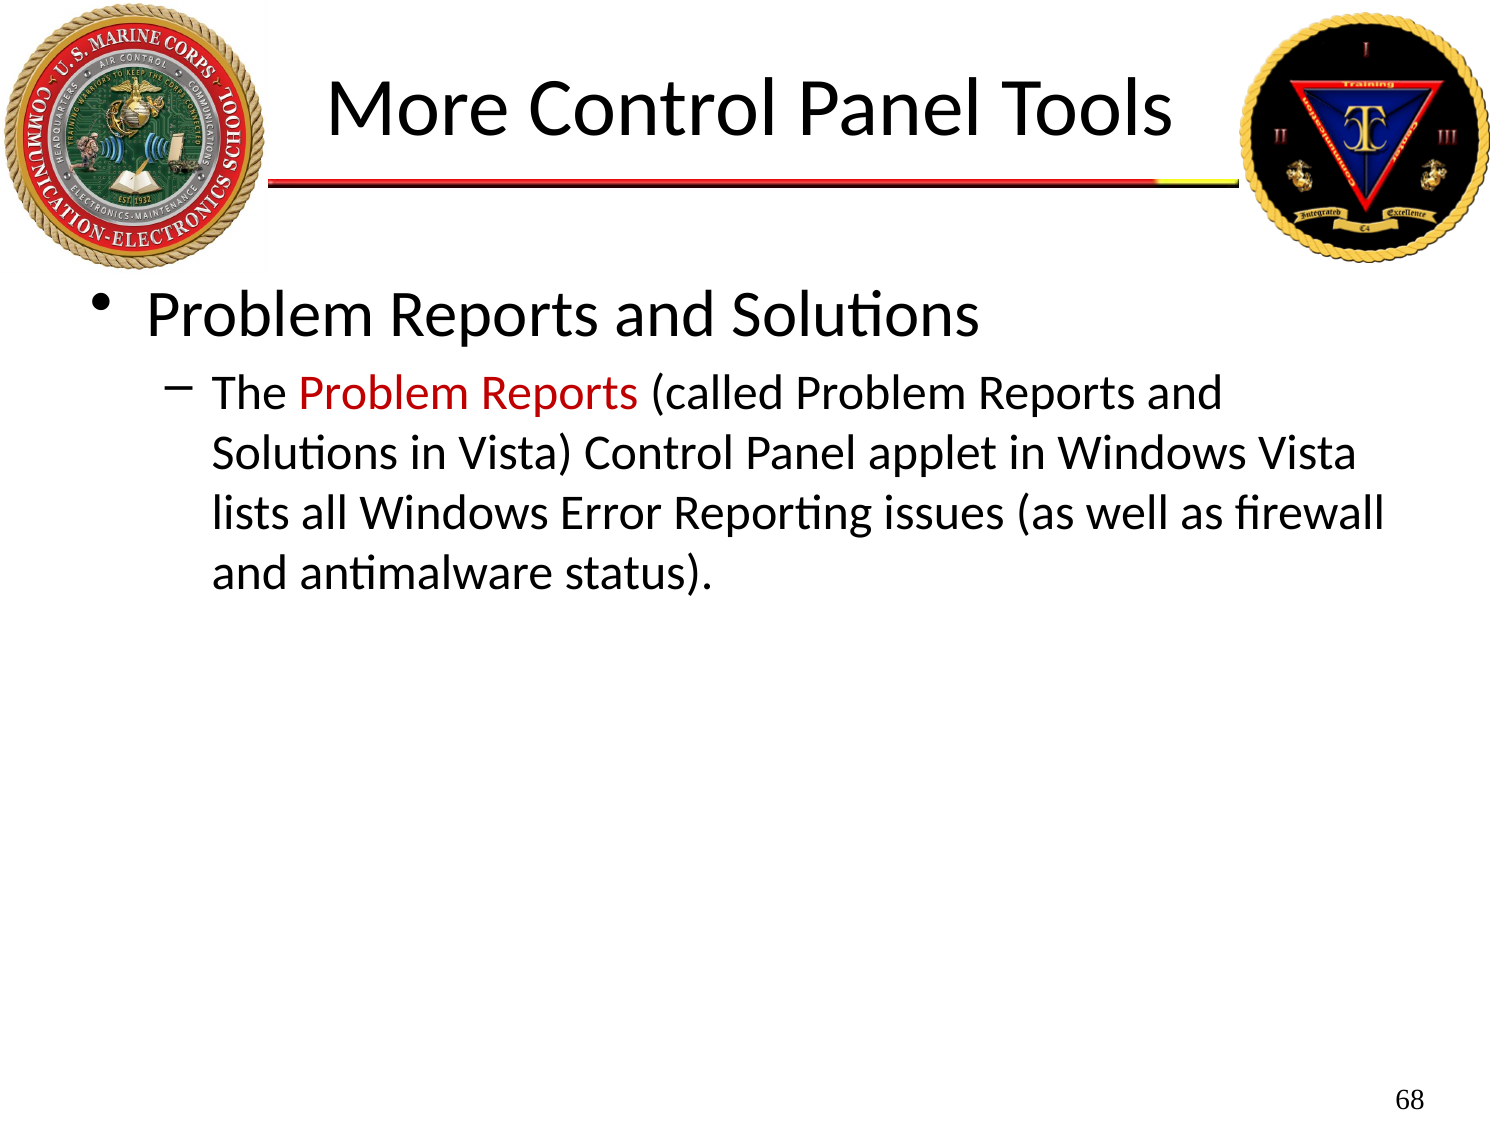

# More Control Panel Tools
Problem Reports and Solutions
The Problem Reports (called Problem Reports and Solutions in Vista) Control Panel applet in Windows Vista lists all Windows Error Reporting issues (as well as firewall and antimalware status).